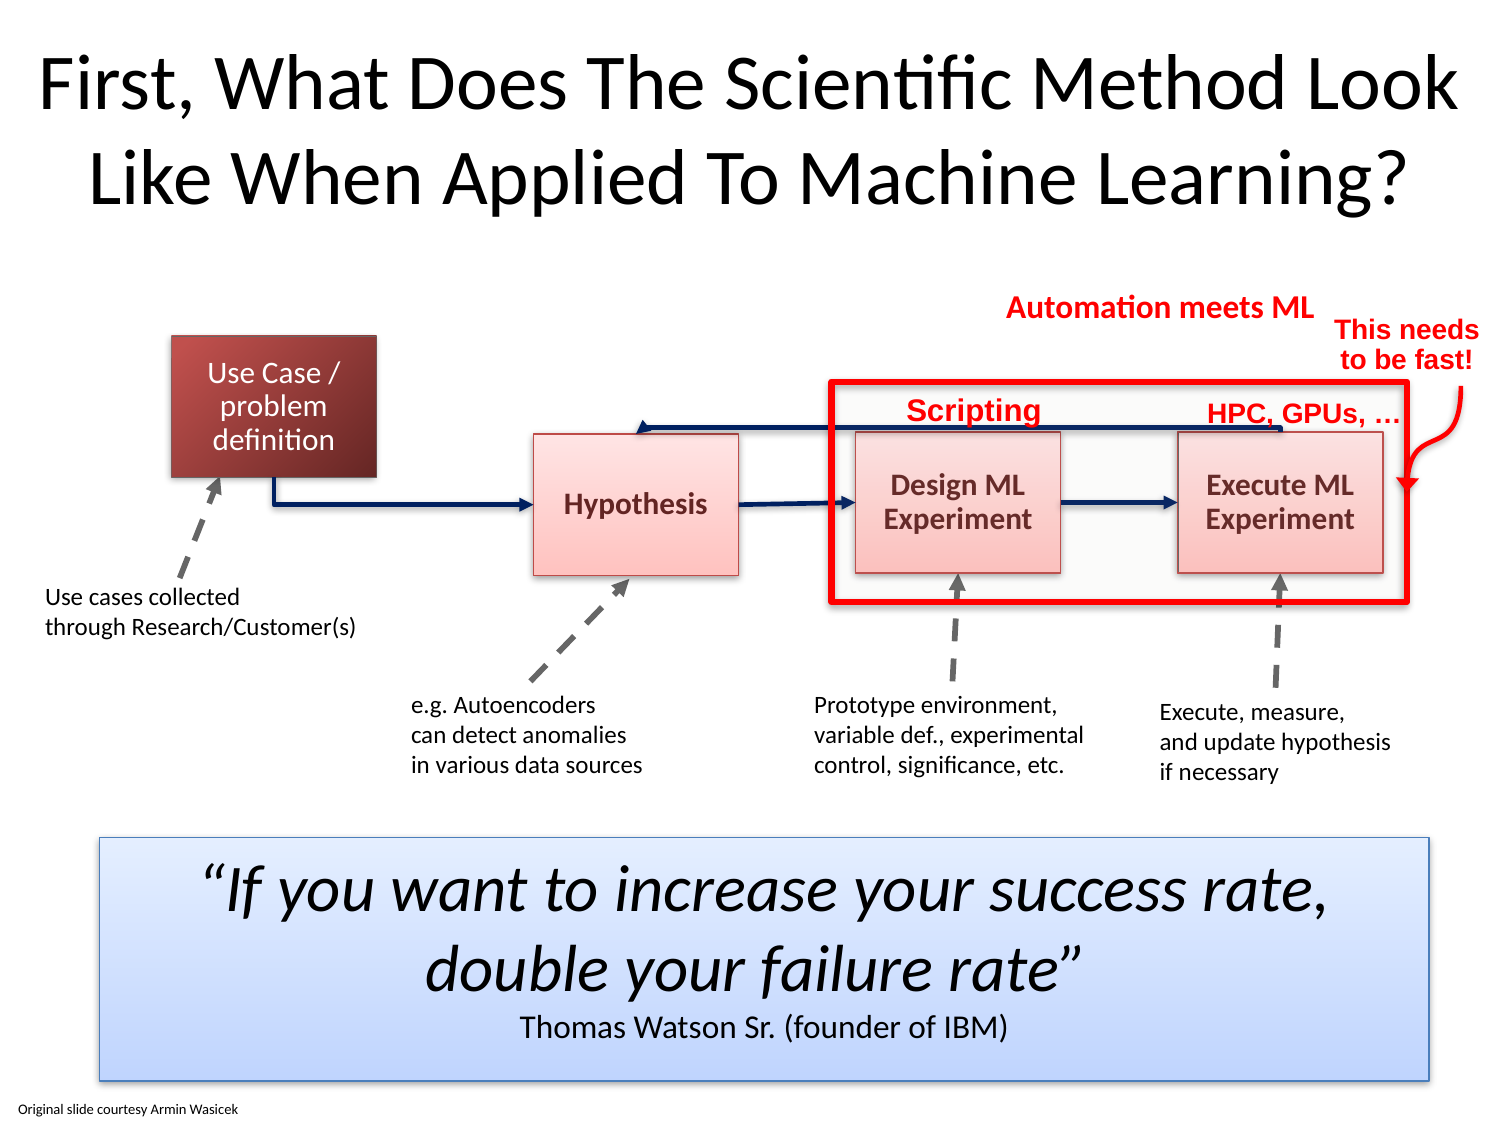

# First, What Does The Scientific Method Look Like When Applied To Machine Learning?
Automation meets ML
This needs to be fast!

Scripting
HPC, GPUs, …
Use Case / problem definition
Design ML Experiment
Execute ML Experiment
Hypothesis
Use cases collected
through Research/Customer(s)
e.g. Autoencoders
can detect anomalies in various data sources
Prototype environment,
variable def., experimental
control, significance, etc.
Execute, measure,
and update hypothesis
if necessary
“If you want to increase your success rate, double your failure rate”
Thomas Watson Sr. (founder of IBM)
Original slide courtesy Armin Wasicek